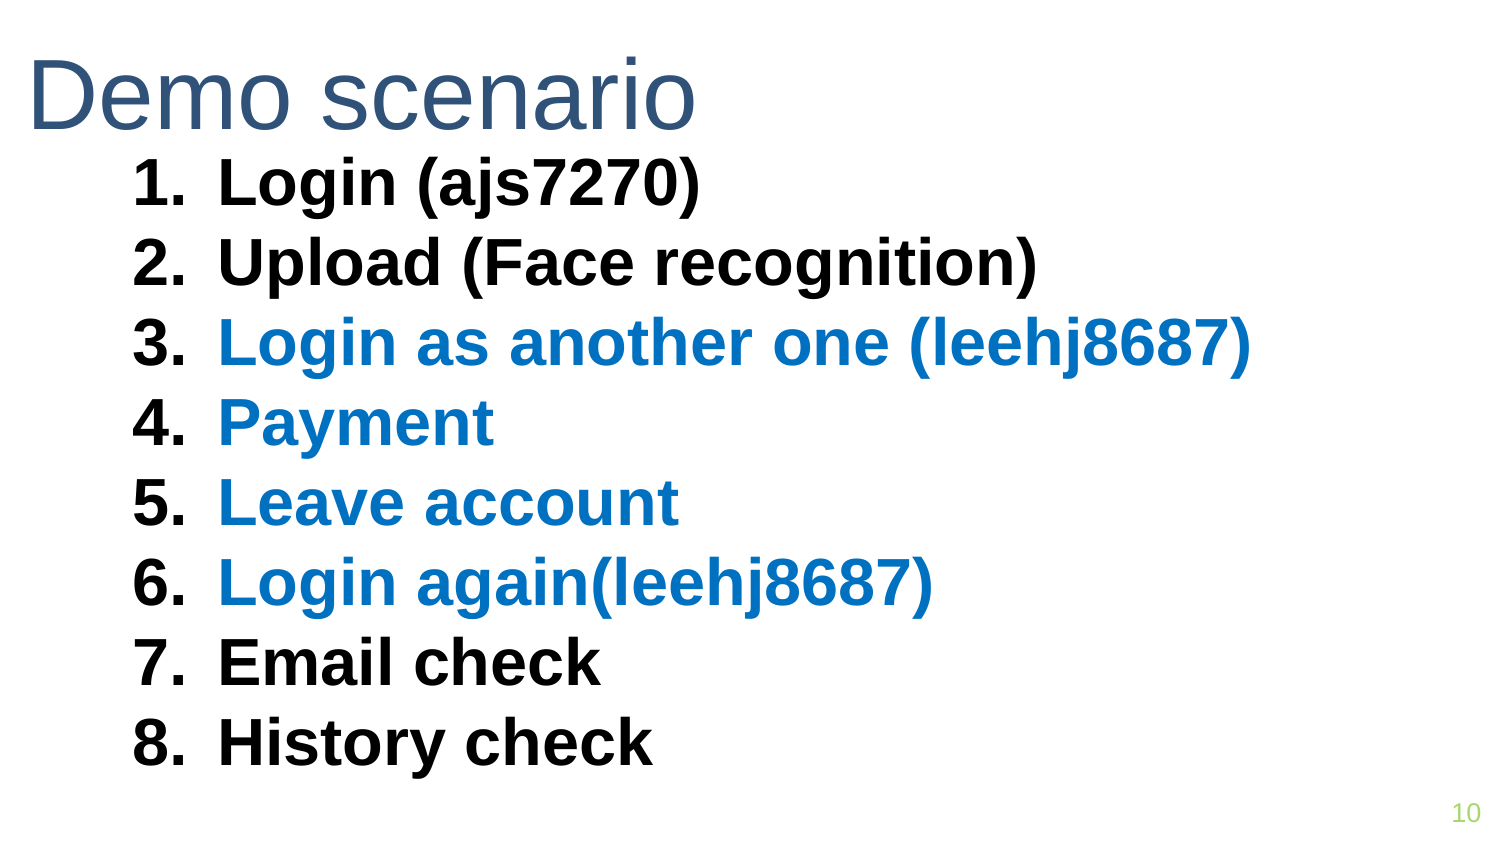

Demo scenario
Login (ajs7270)
Upload (Face recognition)
Login as another one (leehj8687)
Payment
Leave account
Login again(leehj8687)
Email check
History check
10